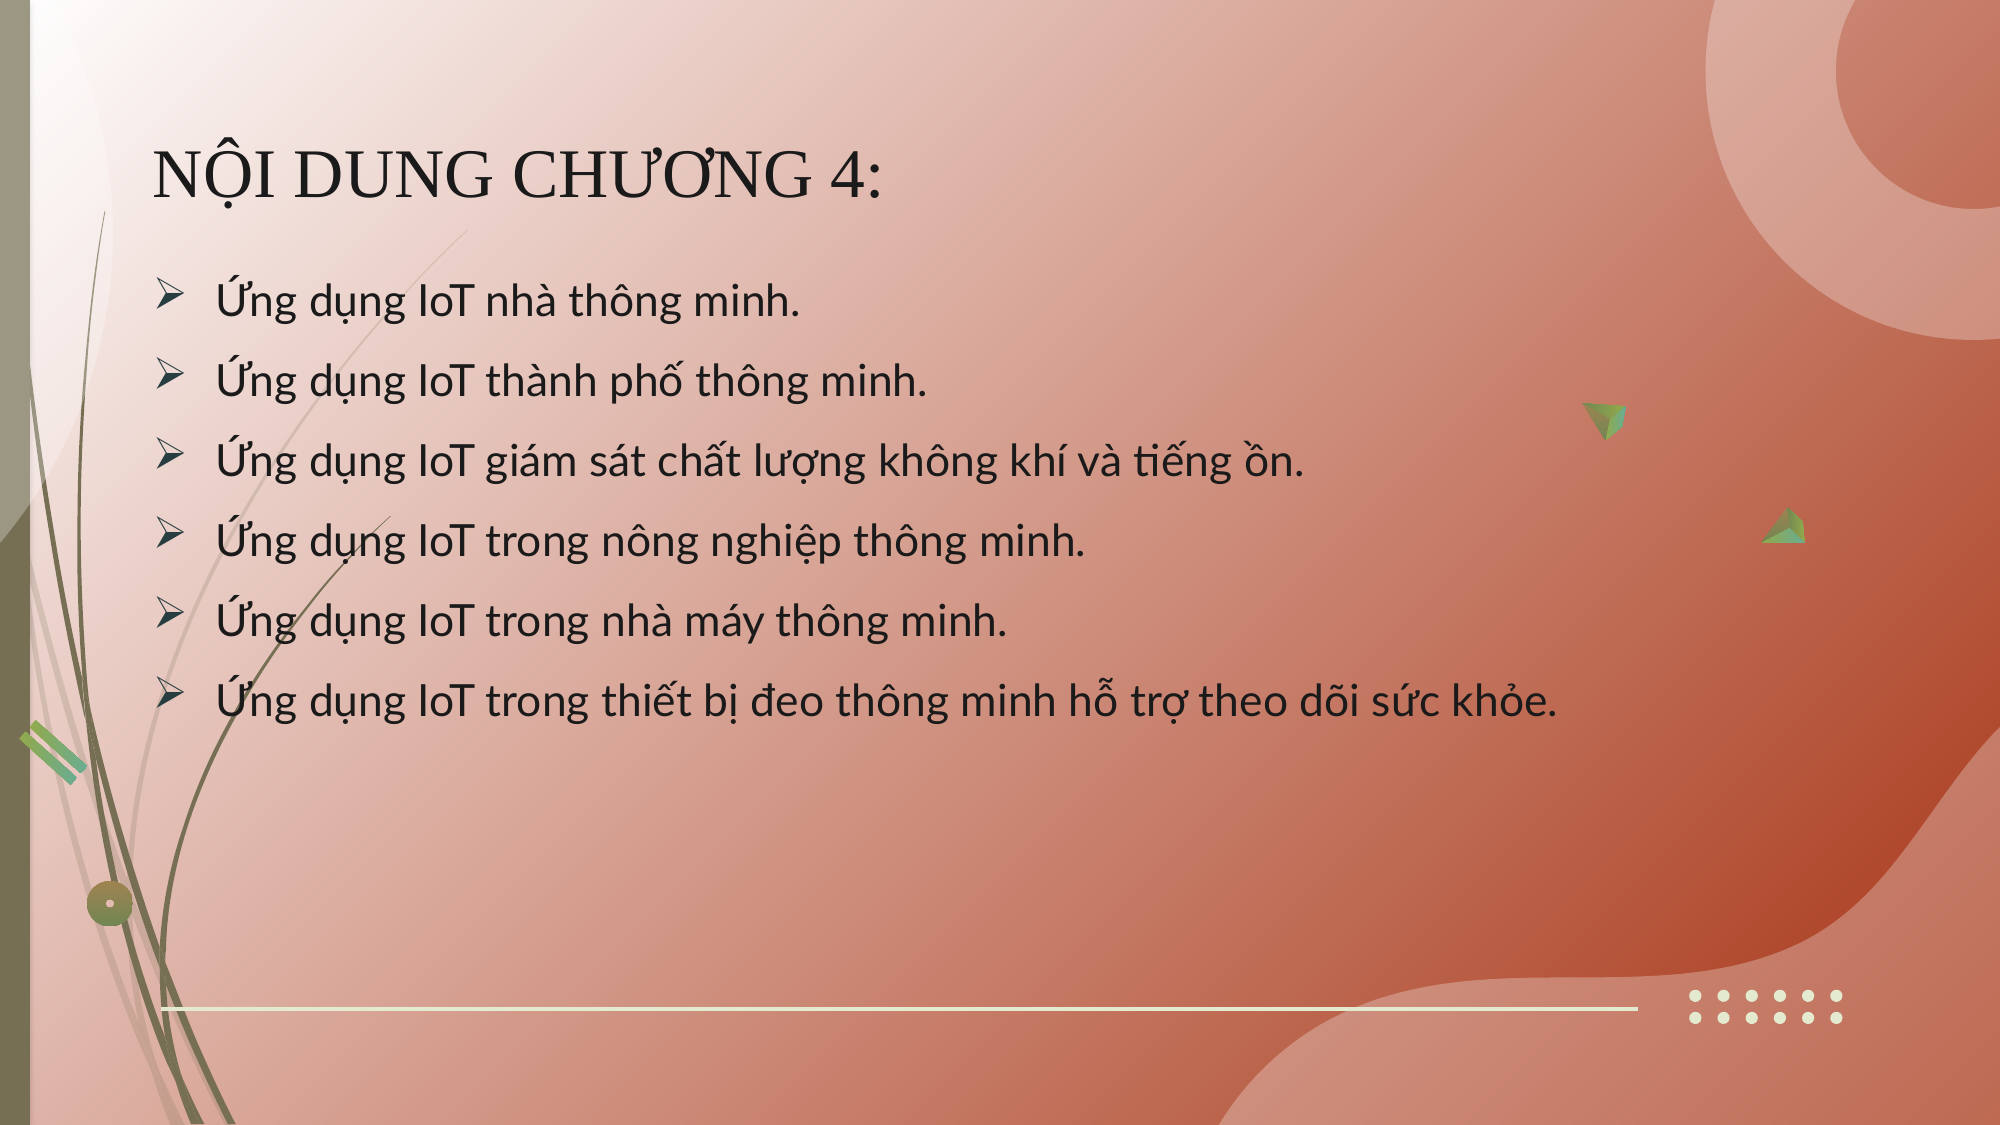

# NỘI DUNG CHƯƠNG 4:
Ứng dụng IoT nhà thông minh.
Ứng dụng IoT thành phố thông minh.
Ứng dụng IoT giám sát chất lượng không khí và tiếng ồn.
Ứng dụng IoT trong nông nghiệp thông minh.
Ứng dụng IoT trong nhà máy thông minh.
Ứng dụng IoT trong thiết bị đeo thông minh hỗ trợ theo dõi sức khỏe.